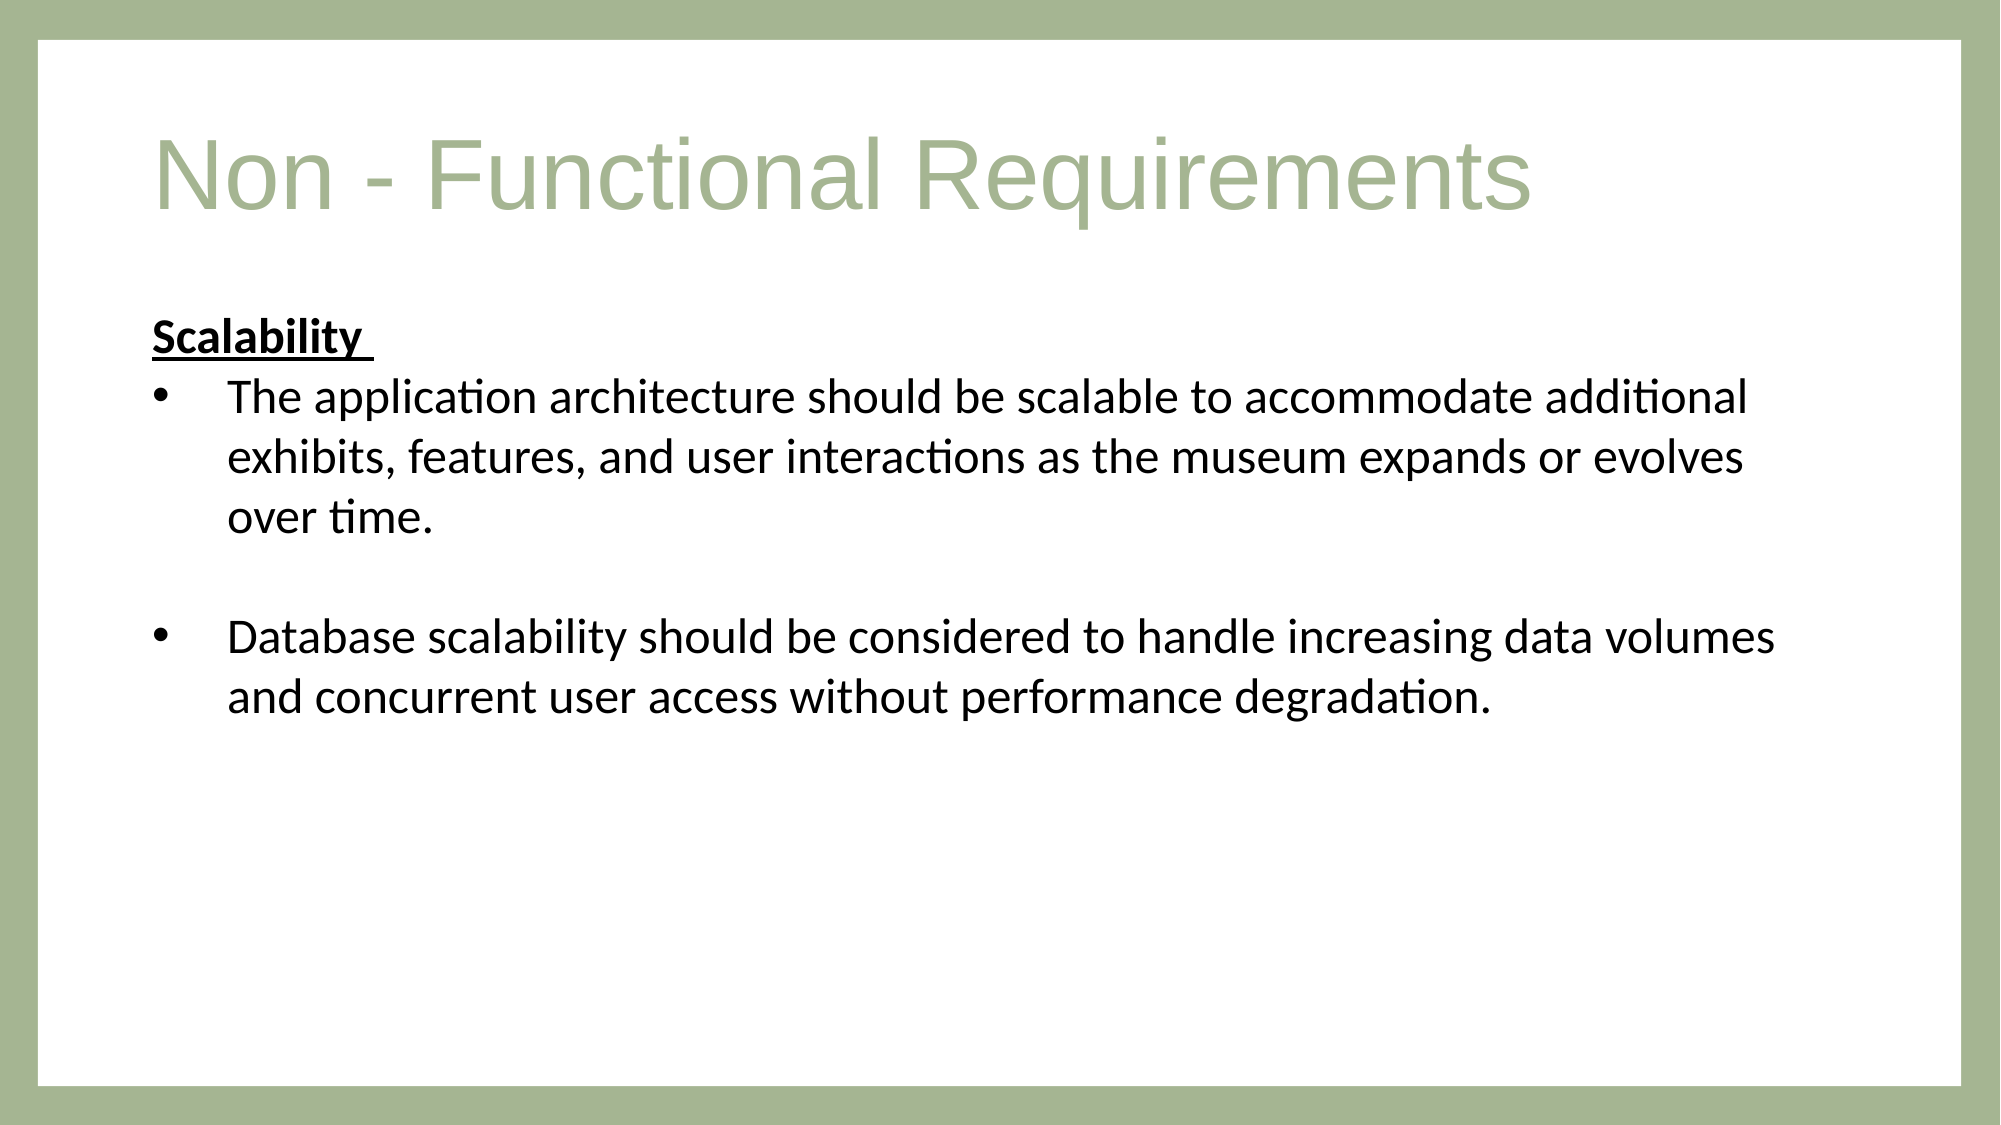

# Non - Functional Requirements
Scalability
The application architecture should be scalable to accommodate additional exhibits, features, and user interactions as the museum expands or evolves over time.

Database scalability should be considered to handle increasing data volumes and concurrent user access without performance degradation.